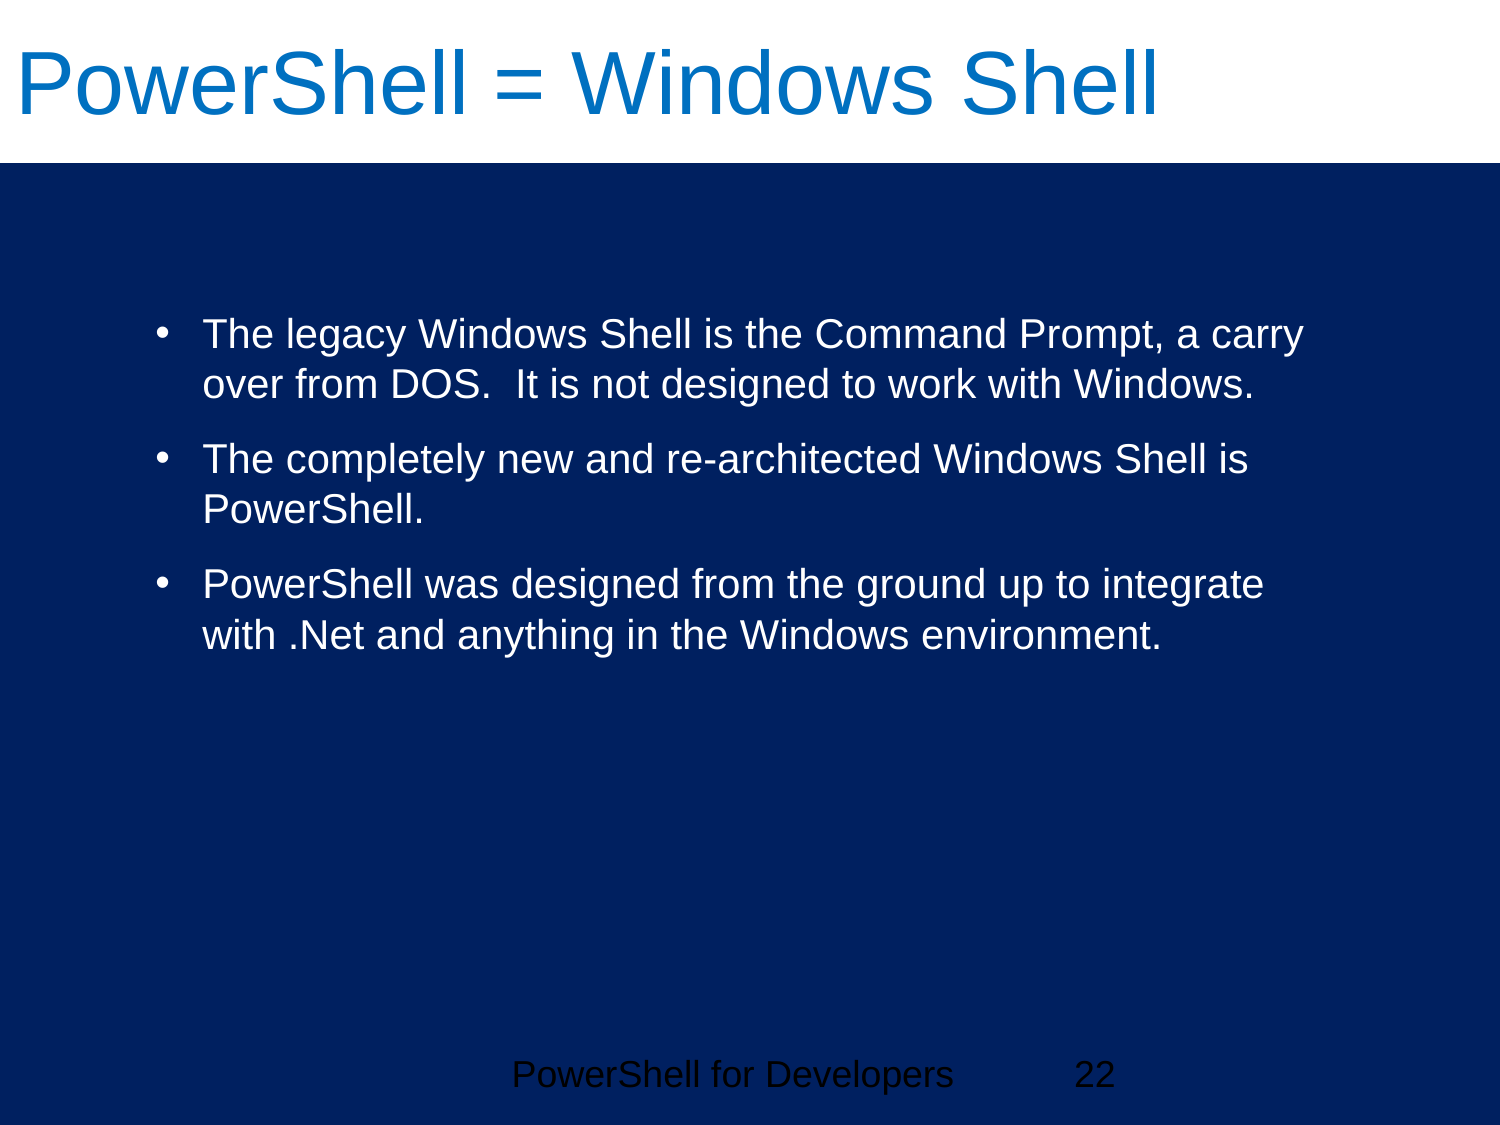

PowerShell = Windows Shell
The legacy Windows Shell is the Command Prompt, a carry over from DOS.  It is not designed to work with Windows.
The completely new and re-architected Windows Shell is PowerShell.
PowerShell was designed from the ground up to integrate with .Net and anything in the Windows environment.

PowerShell for Developers
22